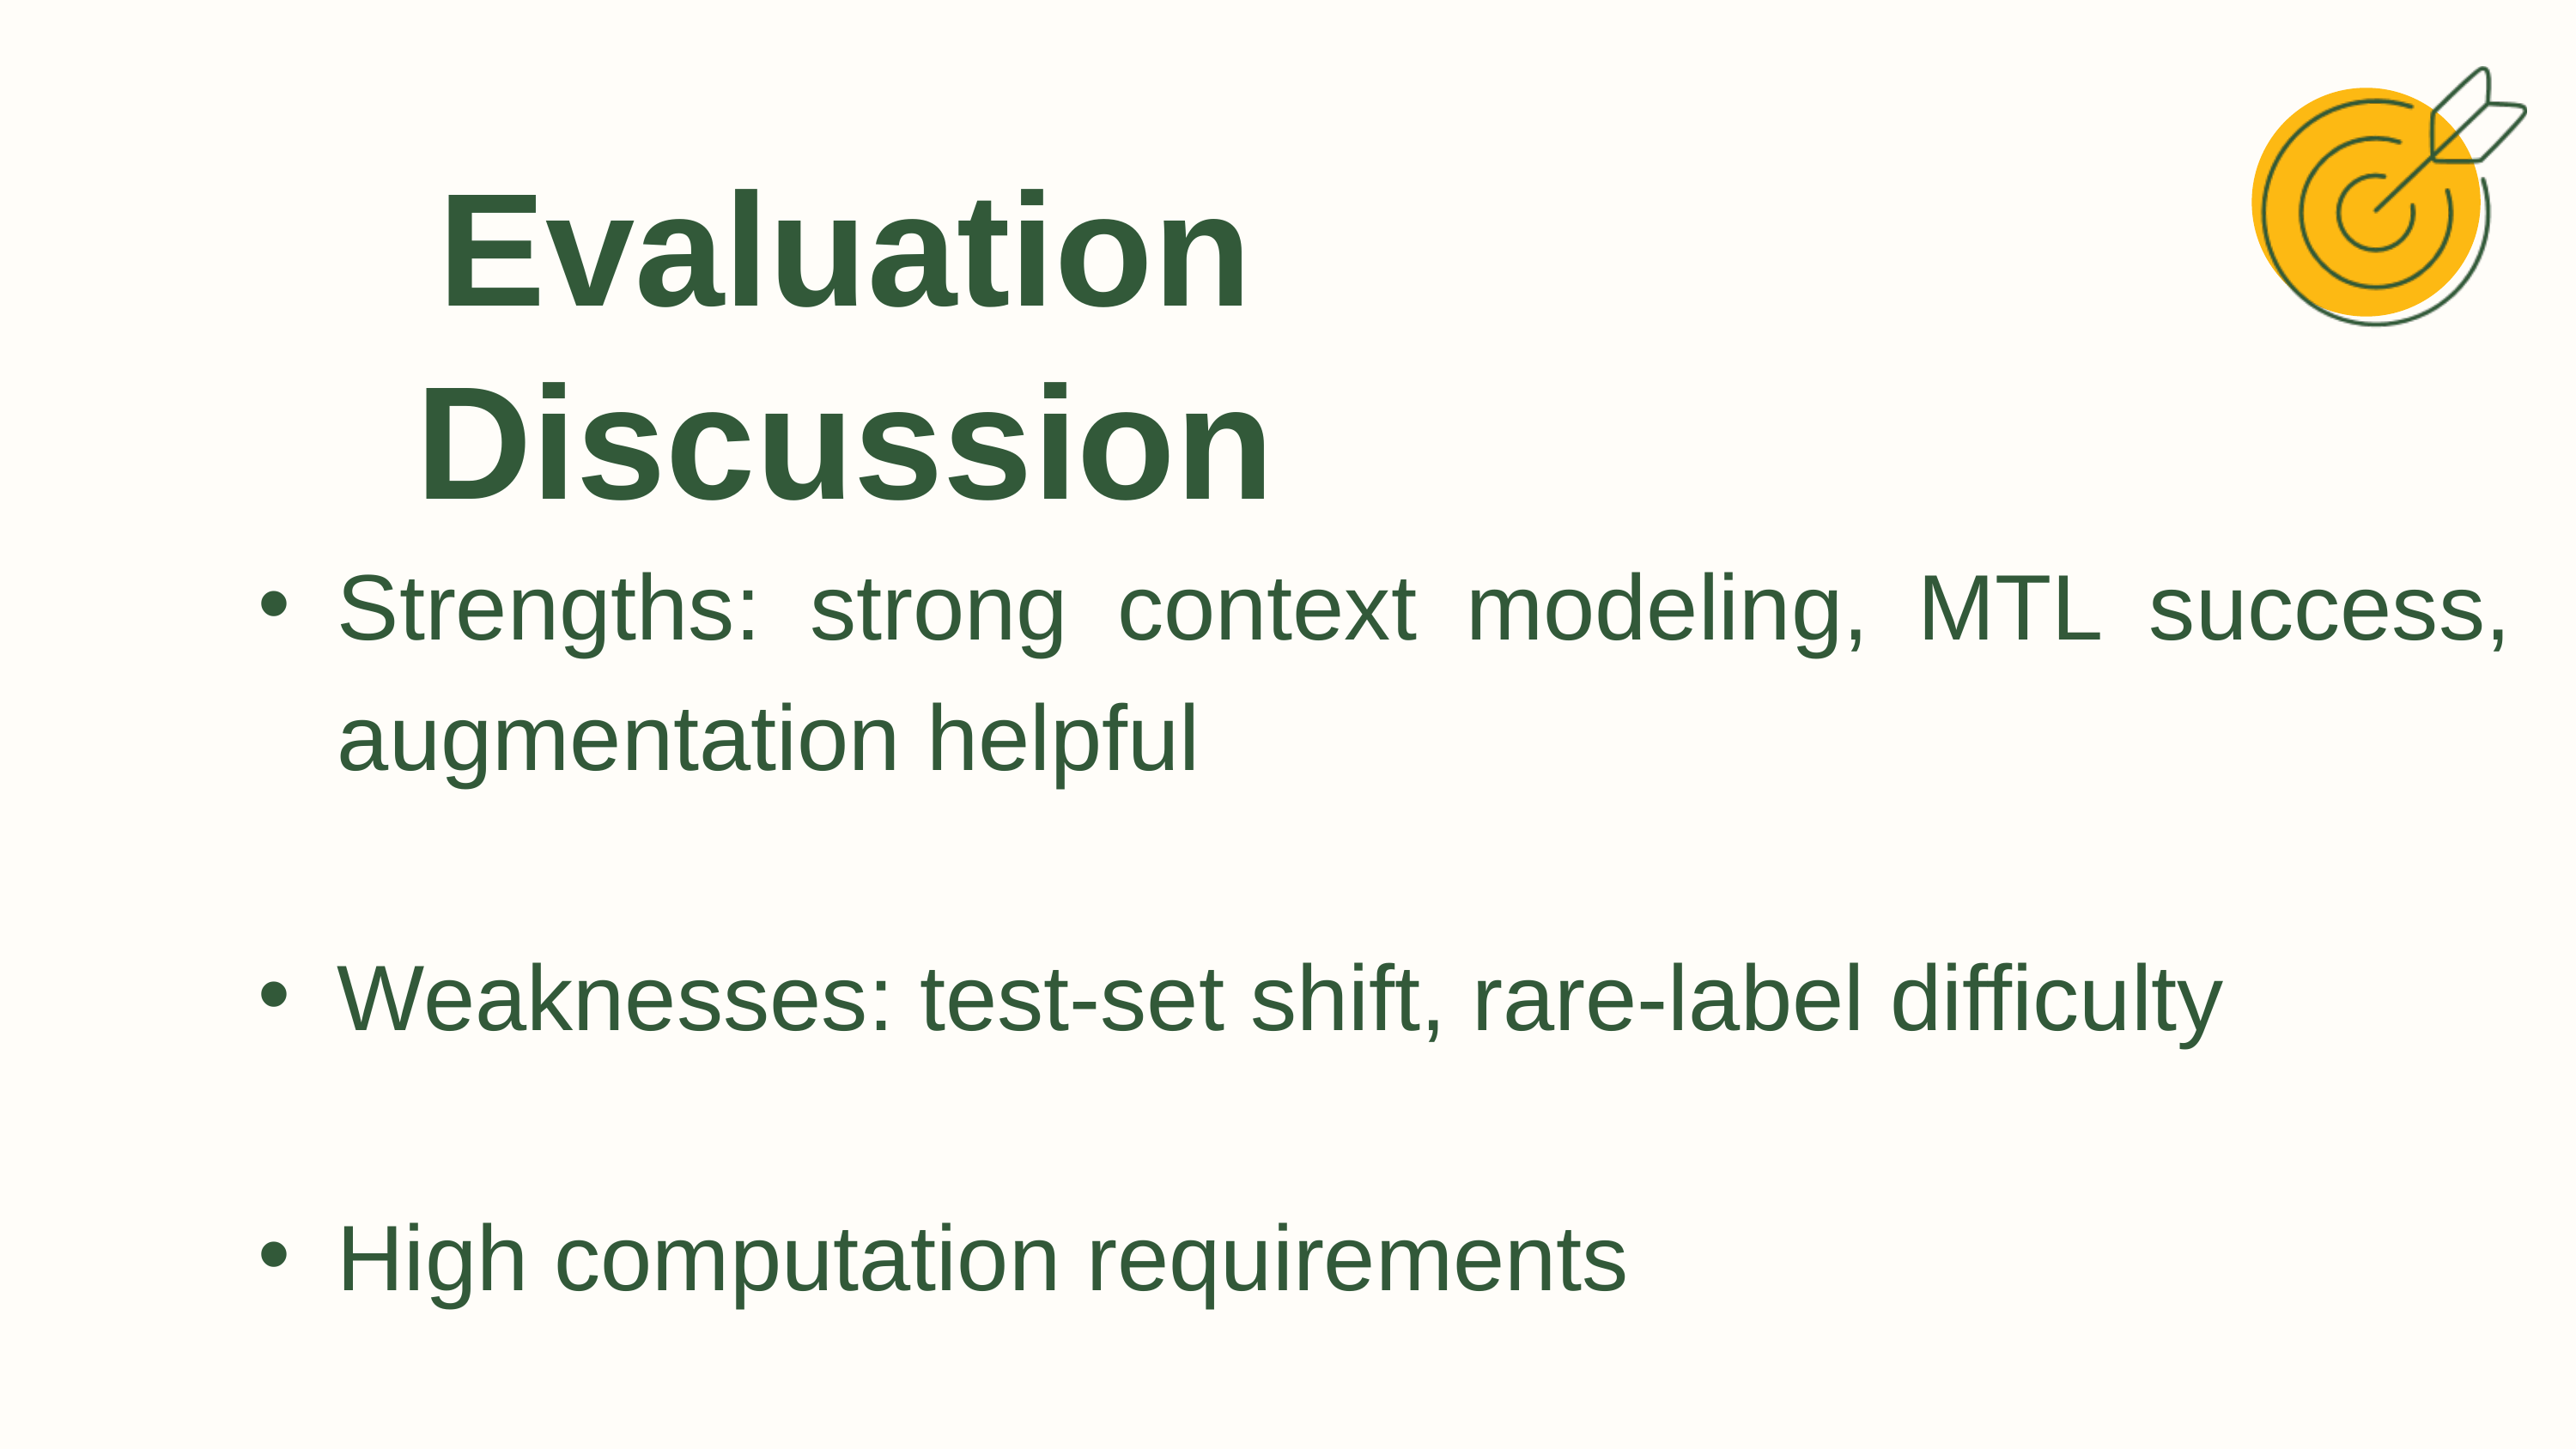

Evaluation Discussion

Strengths: strong context modeling, MTL success, augmentation helpful

Weaknesses: test-set shift, rare-label difficulty

High computation requirements